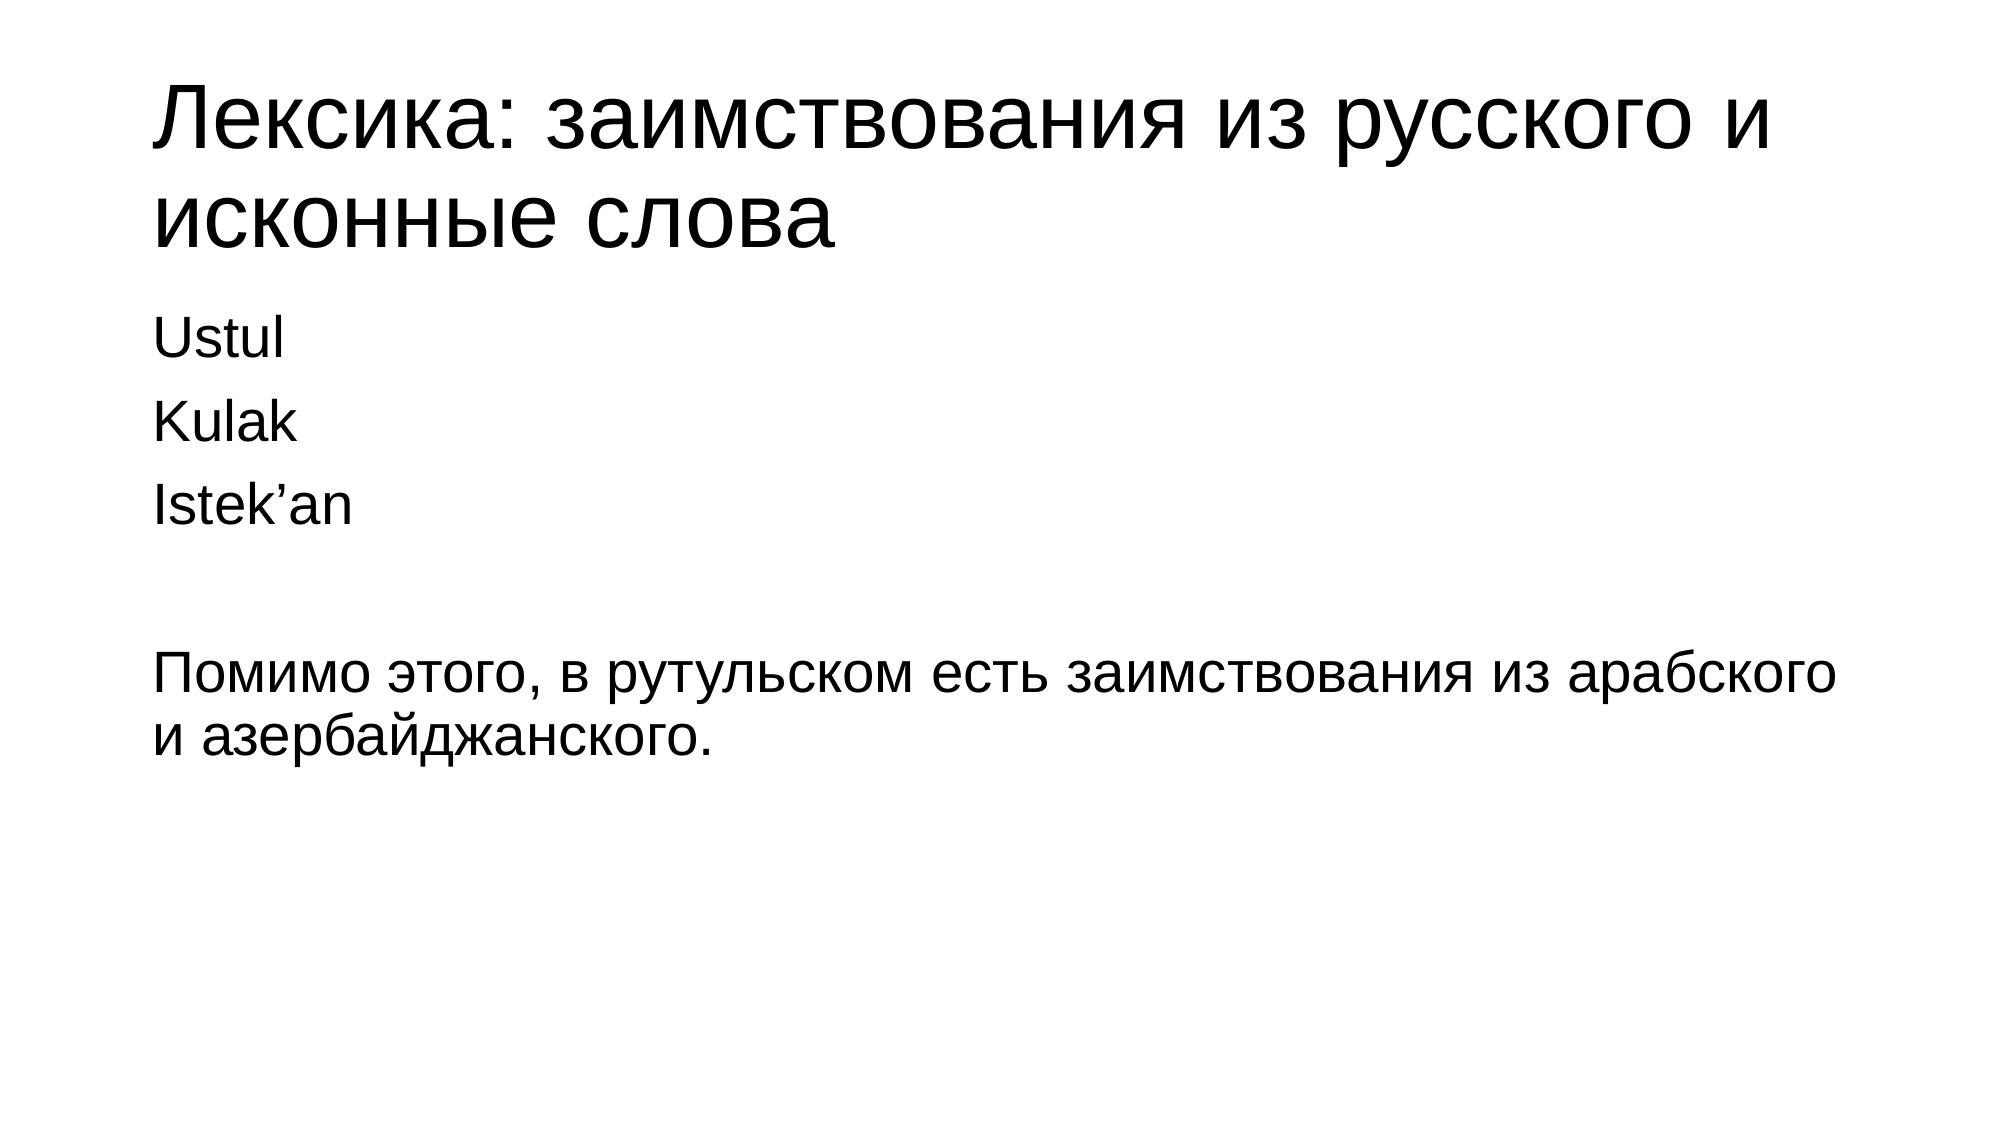

# Лексика: заимствования из русского и исконные слова
Ustul
Kulak
Istek’an

Помимо этого, в рутульском есть заимствования из арабского и азербайджанского.